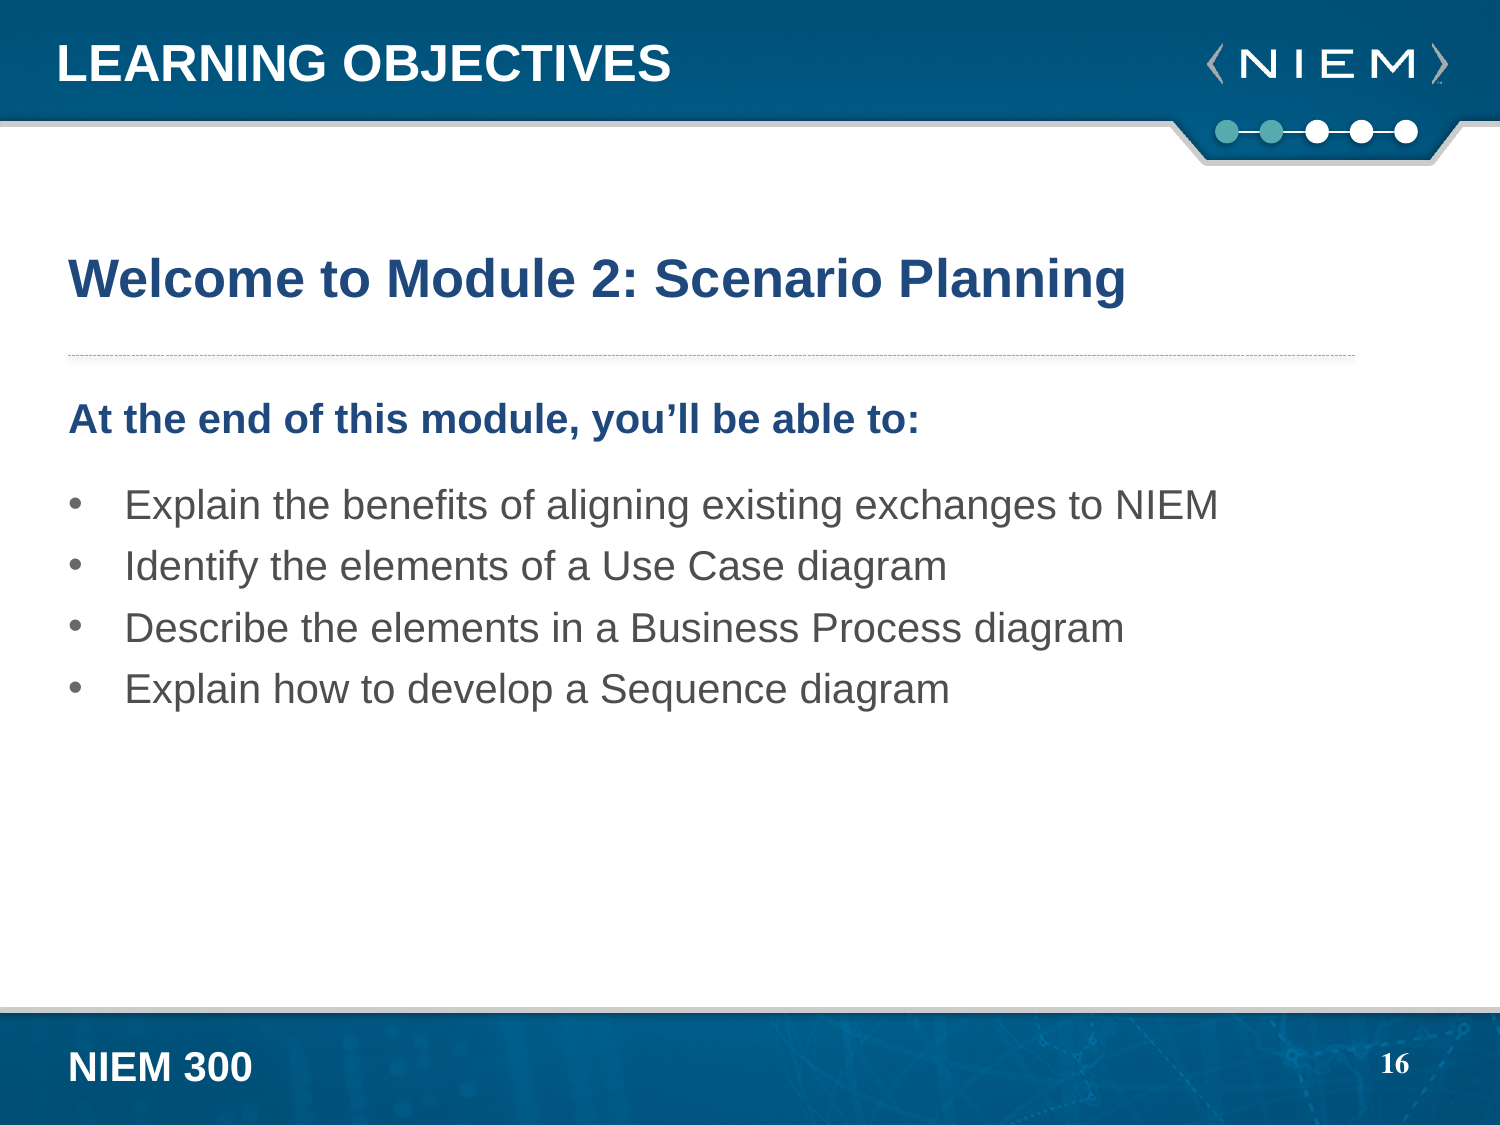

# Learning Objectives

Welcome to Module 2: Scenario Planning
At the end of this module, you’ll be able to:
Explain the benefits of aligning existing exchanges to NIEM
Identify the elements of a Use Case diagram
Describe the elements in a Business Process diagram
Explain how to develop a Sequence diagram
16